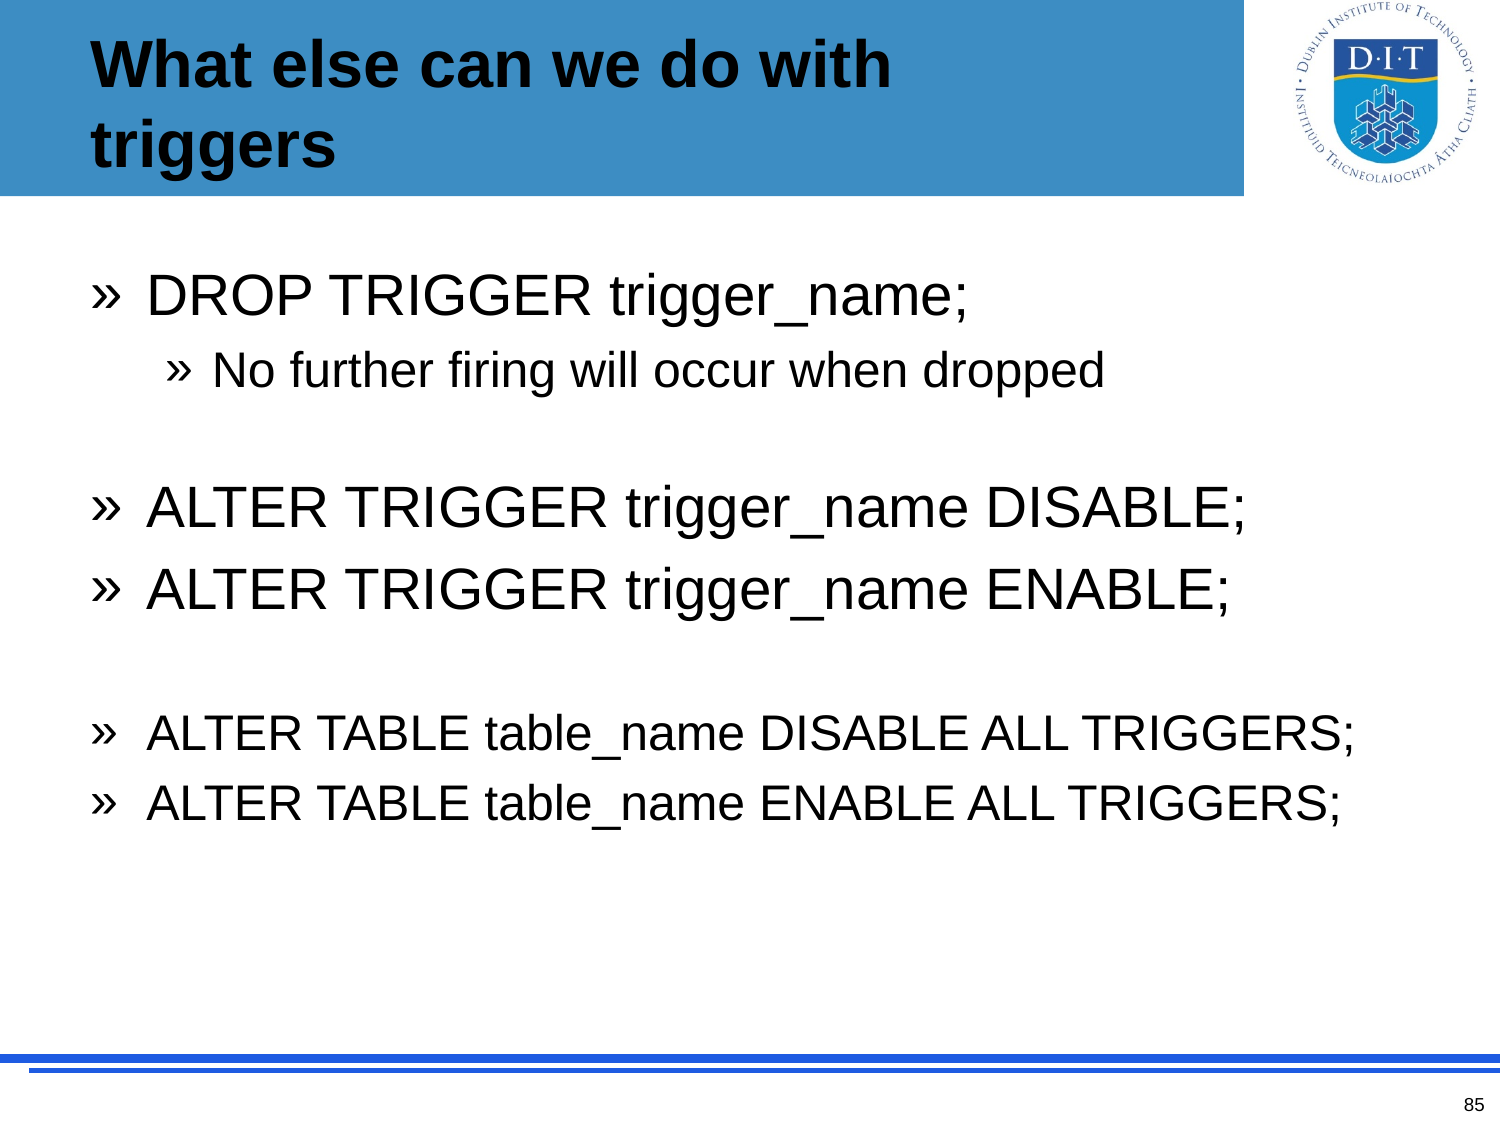

# What else can we do with triggers
DROP TRIGGER trigger_name;
No further firing will occur when dropped
ALTER TRIGGER trigger_name DISABLE;
ALTER TRIGGER trigger_name ENABLE;
ALTER TABLE table_name DISABLE ALL TRIGGERS;
ALTER TABLE table_name ENABLE ALL TRIGGERS;
85